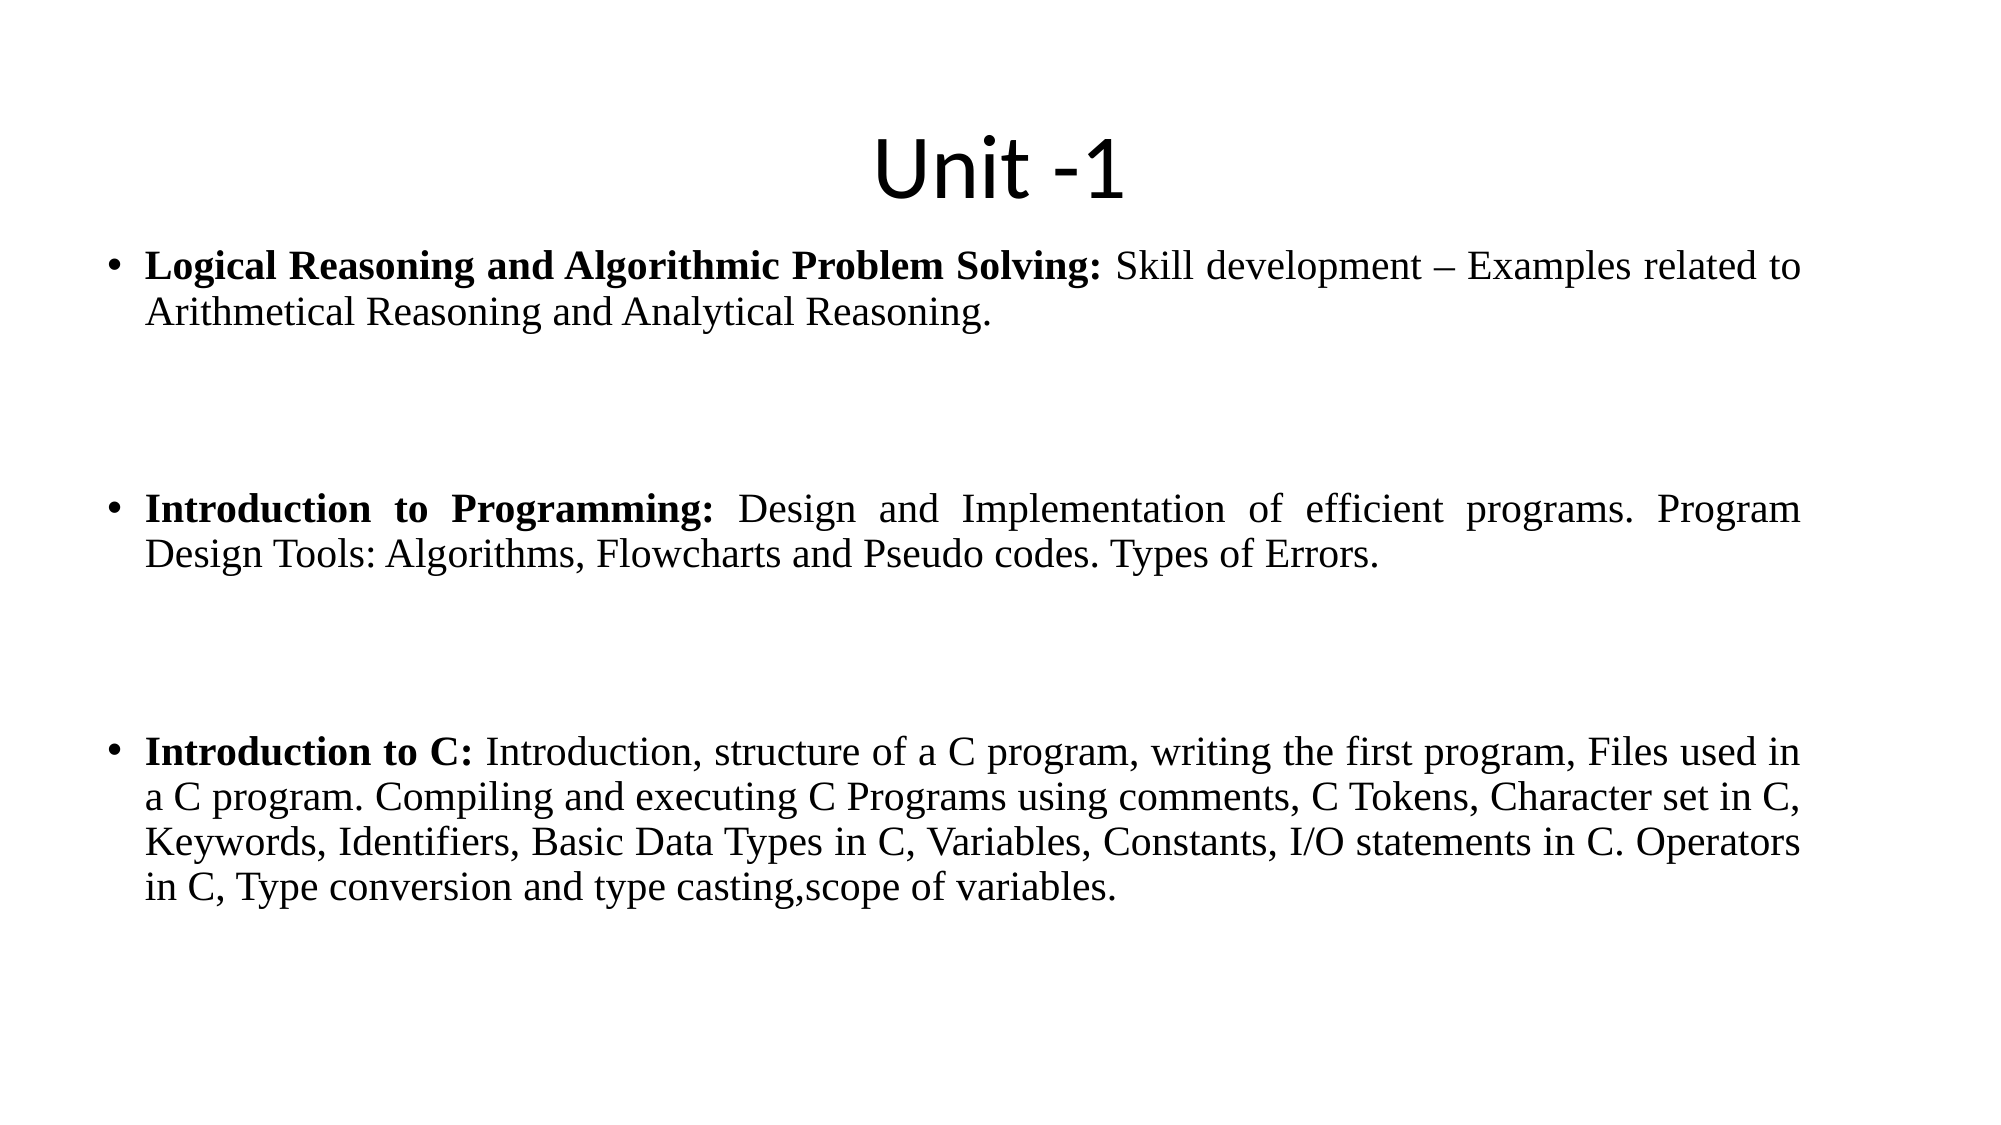

# Unit -1
Logical Reasoning and Algorithmic Problem Solving: Skill development – Examples related to Arithmetical Reasoning and Analytical Reasoning.

Introduction to Programming: Design and Implementation of efficient programs. Program Design Tools: Algorithms, Flowcharts and Pseudo codes. Types of Errors.

Introduction to C: Introduction, structure of a C program, writing the first program, Files used in a C program. Compiling and executing C Programs using comments, C Tokens, Character set in C, Keywords, Identifiers, Basic Data Types in C, Variables, Constants, I/O statements in C. Operators in C, Type conversion and type casting,scope of variables.